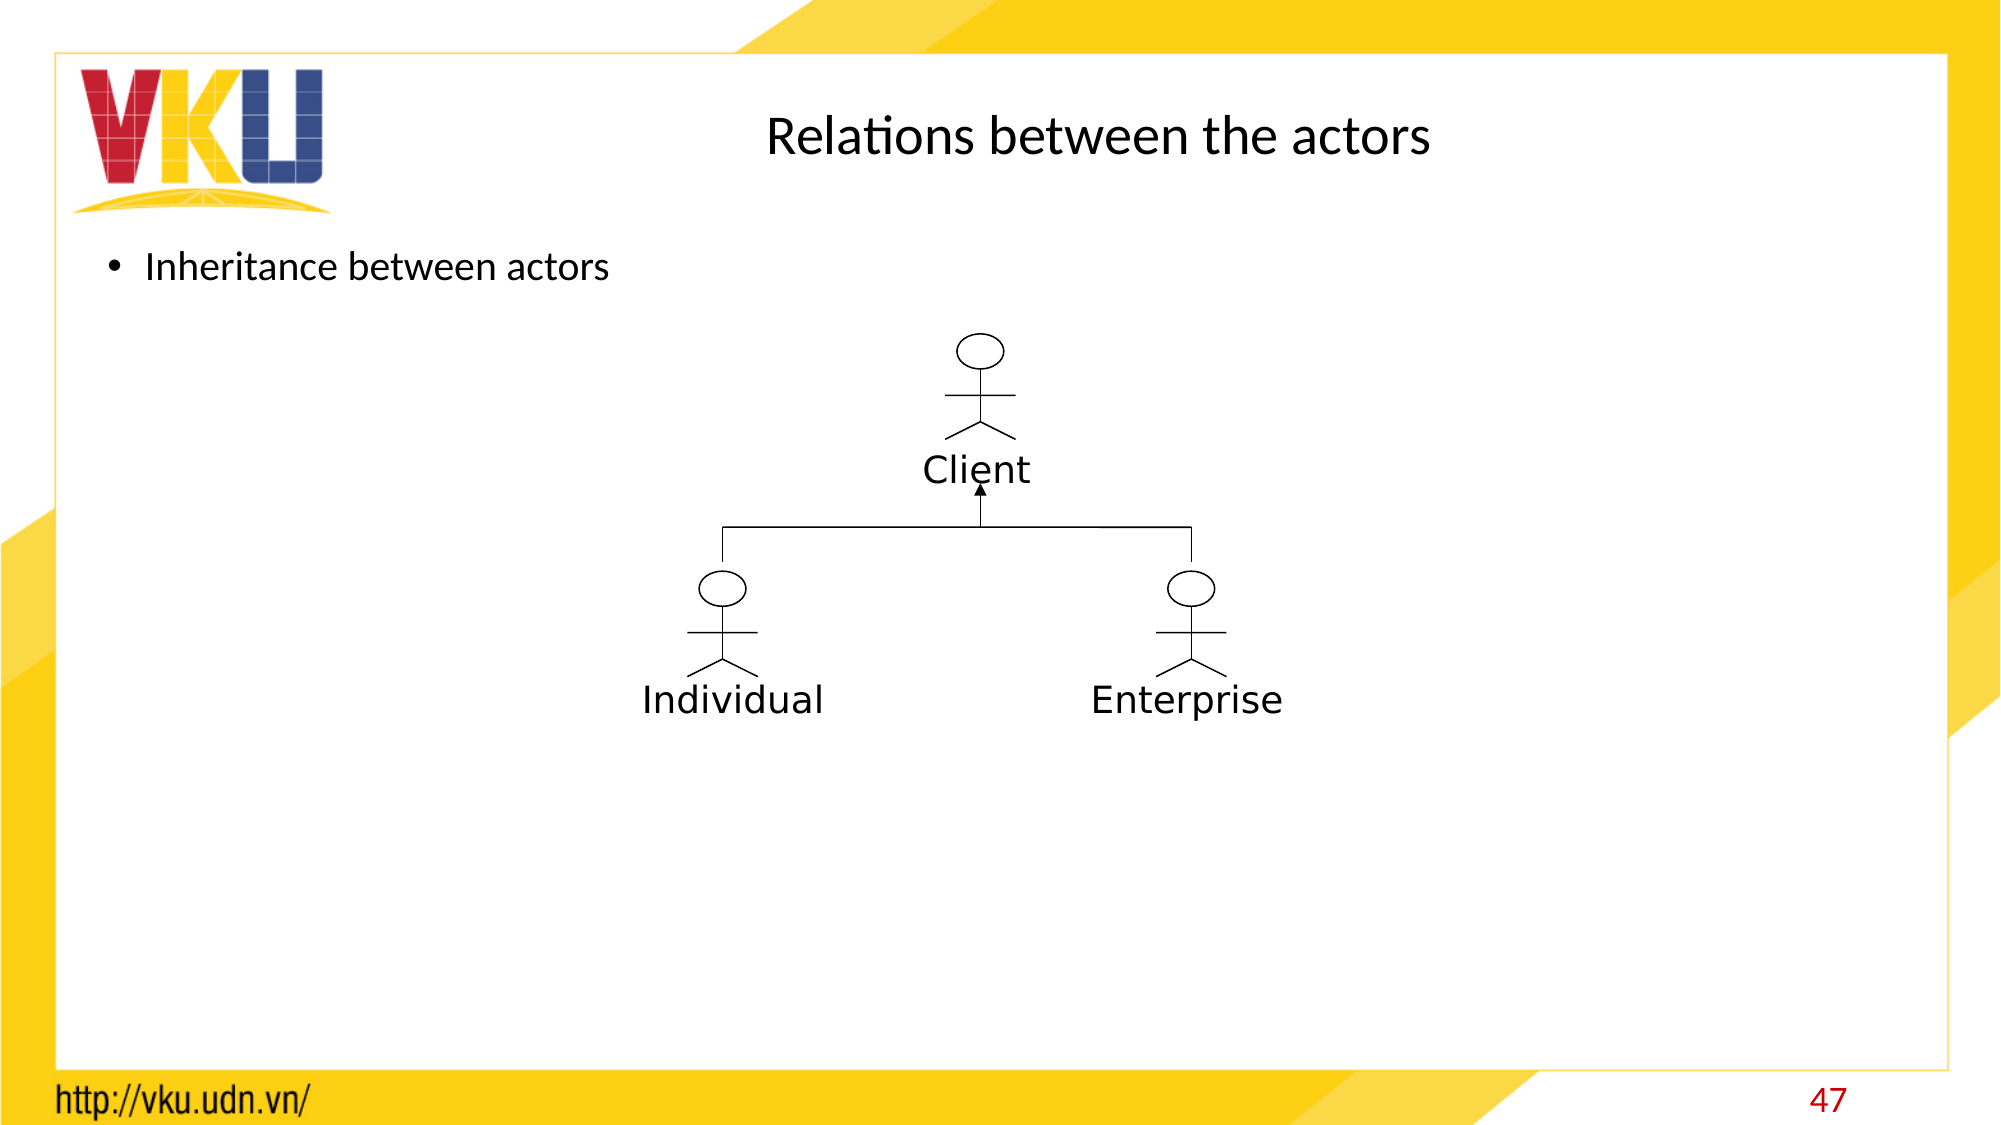

# Relations between the actors
Inheritance between actors

Client

Individual
Enterprise
47